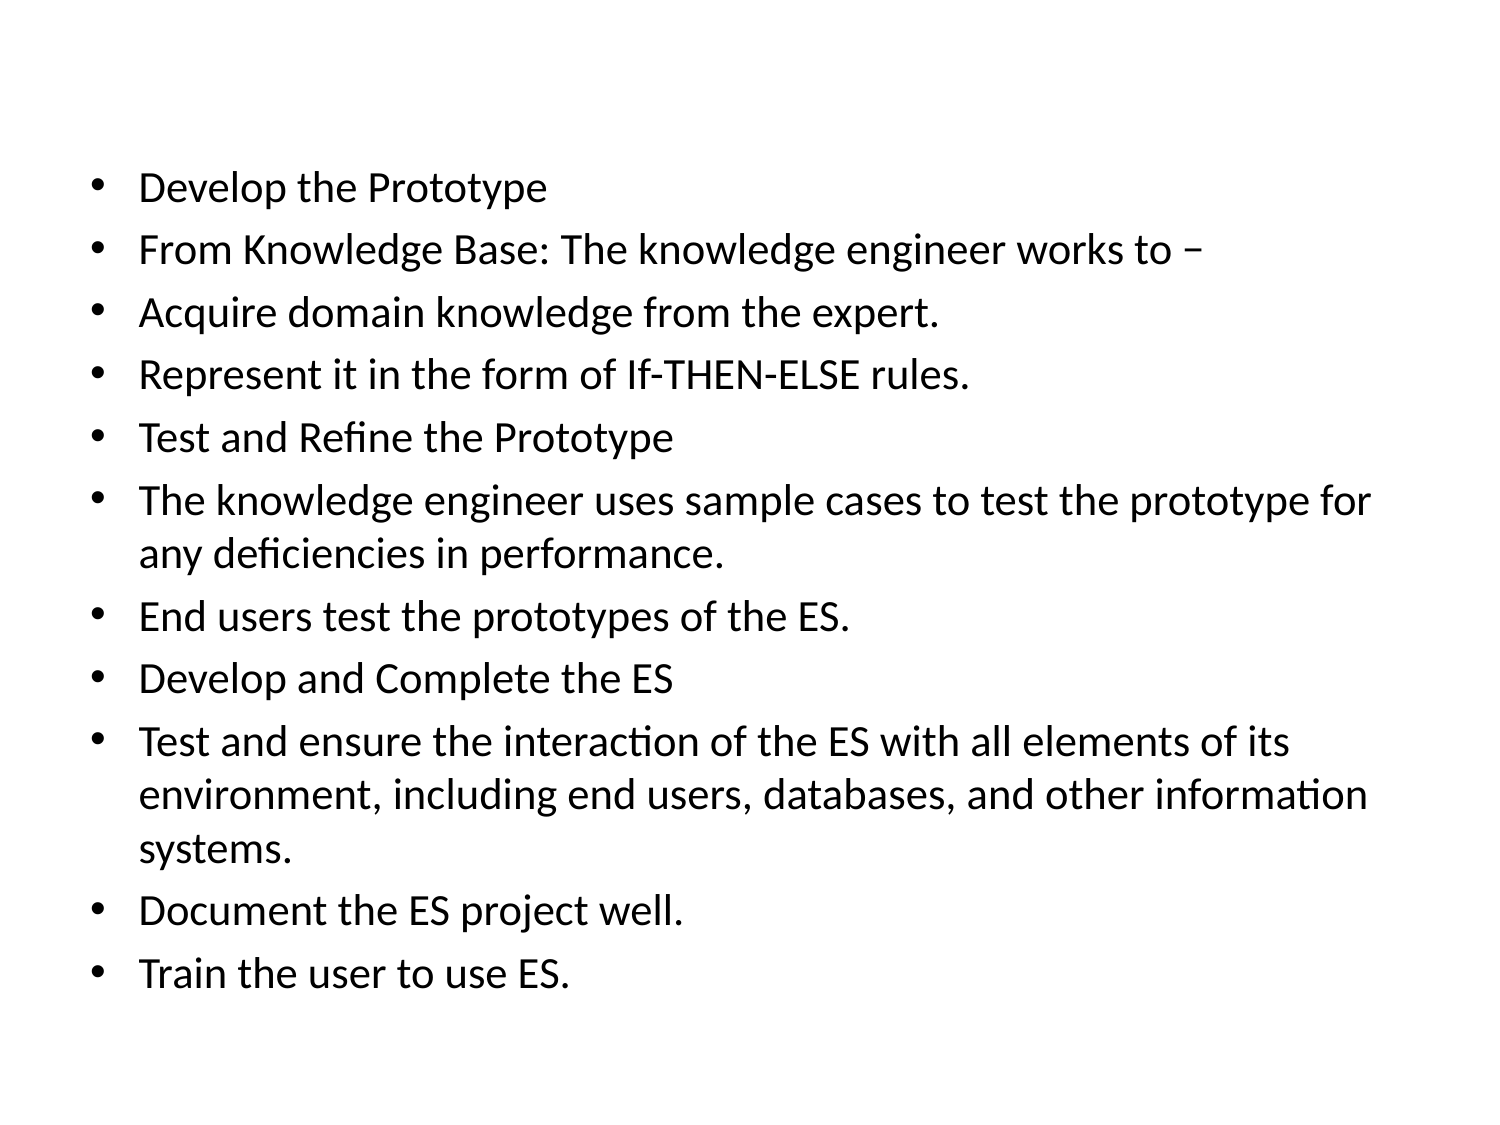

Develop the Prototype
From Knowledge Base: The knowledge engineer works to −
Acquire domain knowledge from the expert.
Represent it in the form of If-THEN-ELSE rules.
Test and Refine the Prototype
The knowledge engineer uses sample cases to test the prototype for any deficiencies in performance.
End users test the prototypes of the ES.
Develop and Complete the ES
Test and ensure the interaction of the ES with all elements of its environment, including end users, databases, and other information systems.
Document the ES project well.
Train the user to use ES.